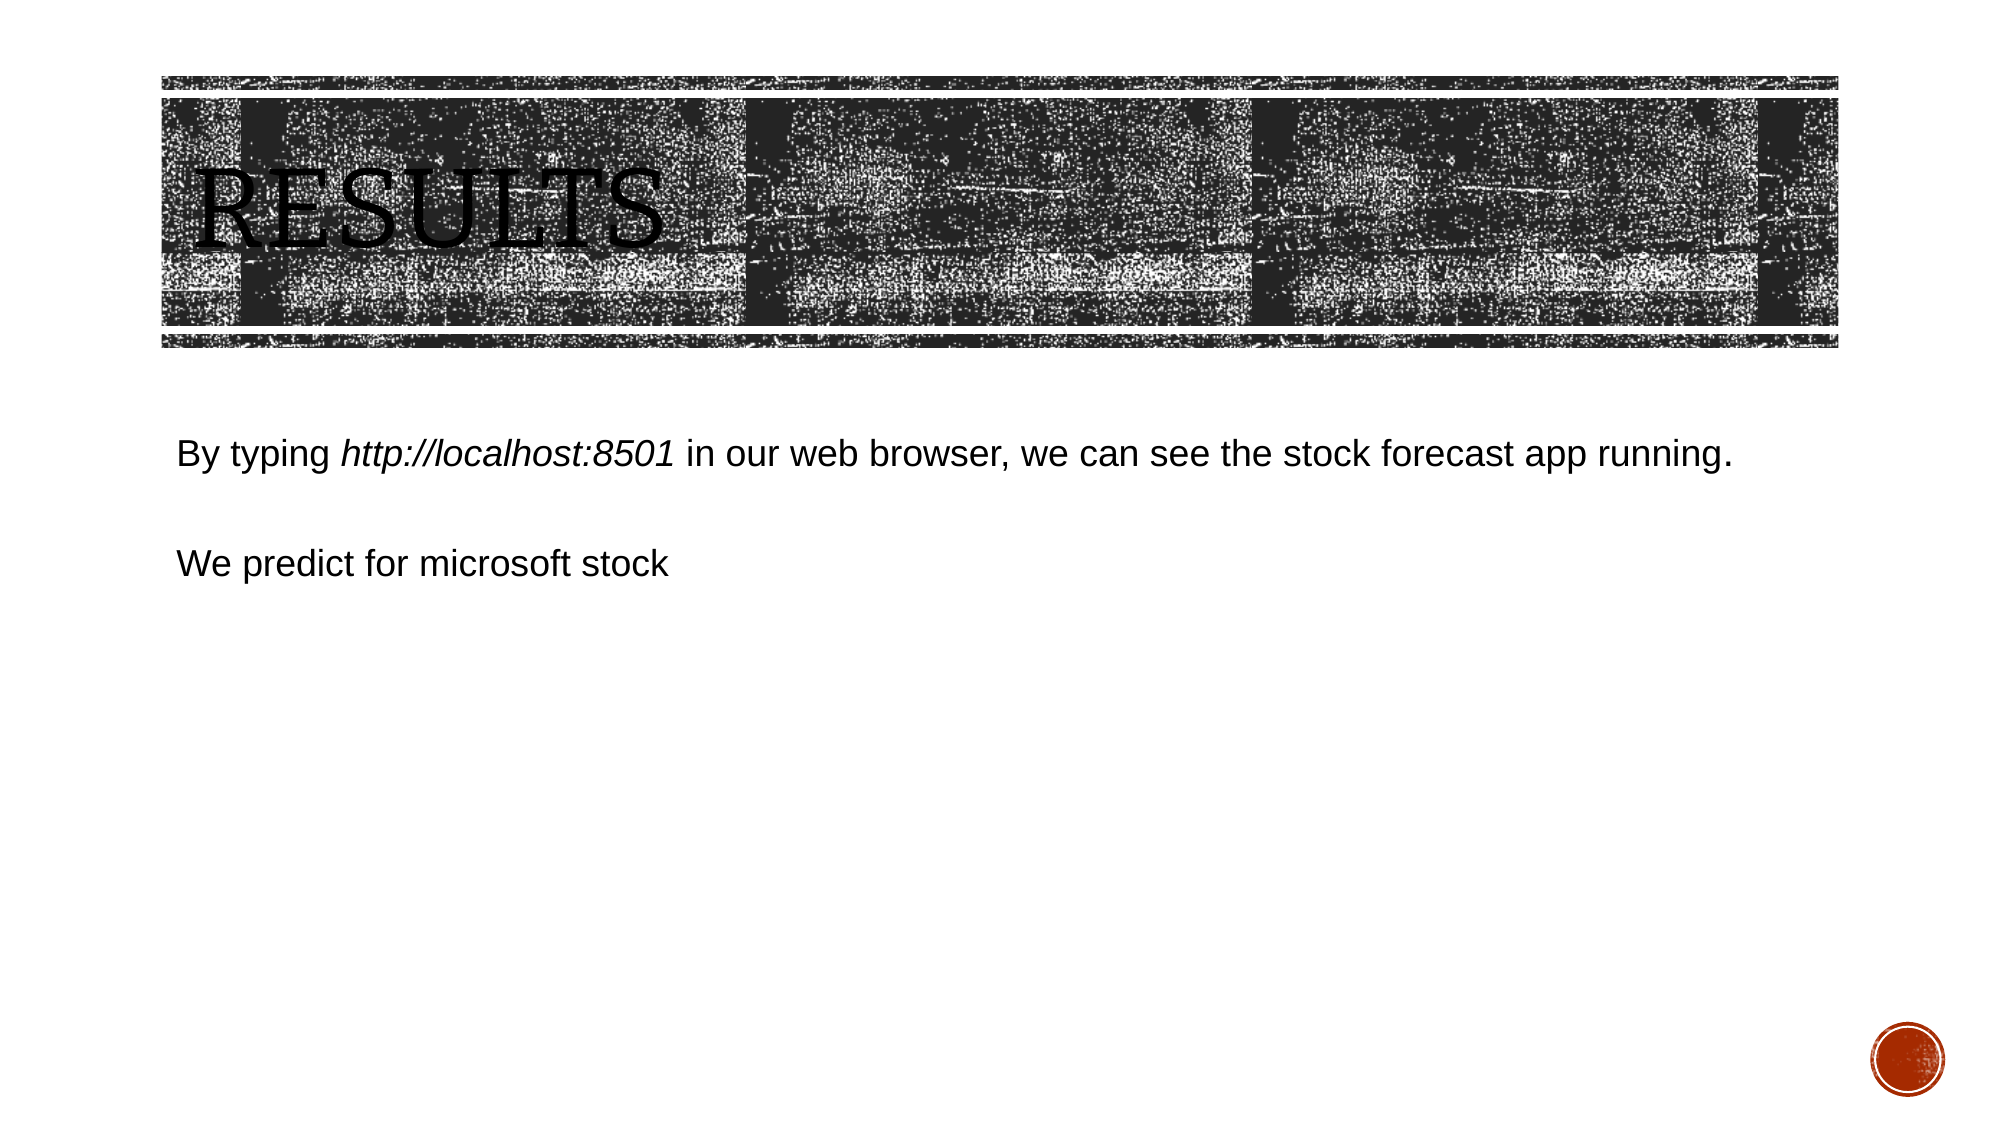

# RESULTS

By typing http://localhost:8501 in our web browser, we can see the stock forecast app running.

We predict for microsoft stock